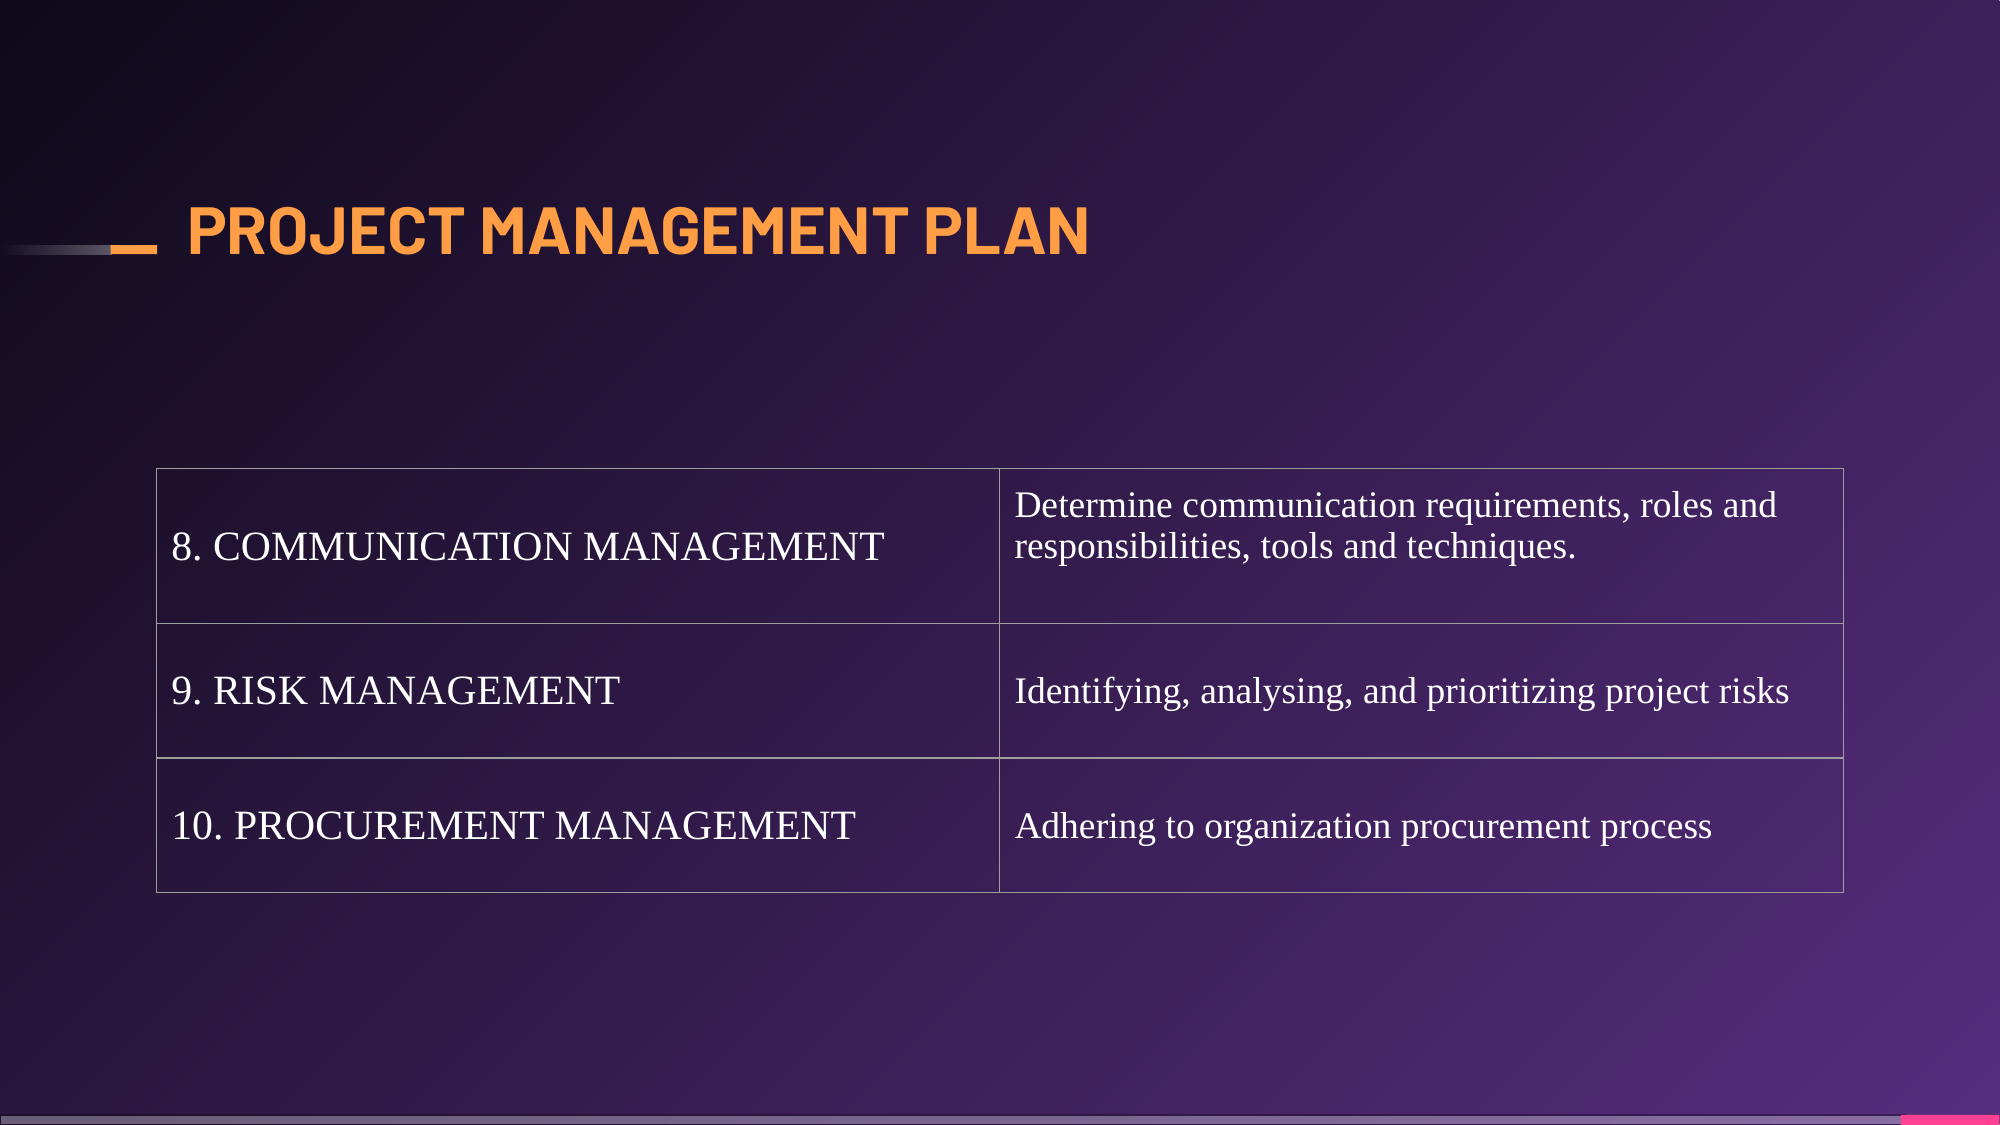

# PROJECT MANAGEMENT PLAN
| 8. COMMUNICATION MANAGEMENT | Determine communication requirements, roles and responsibilities, tools and techniques. |
| --- | --- |
| 9. RISK MANAGEMENT | Identifying, analysing, and prioritizing project risks |
| 10. PROCUREMENT MANAGEMENT | Adhering to organization procurement process |